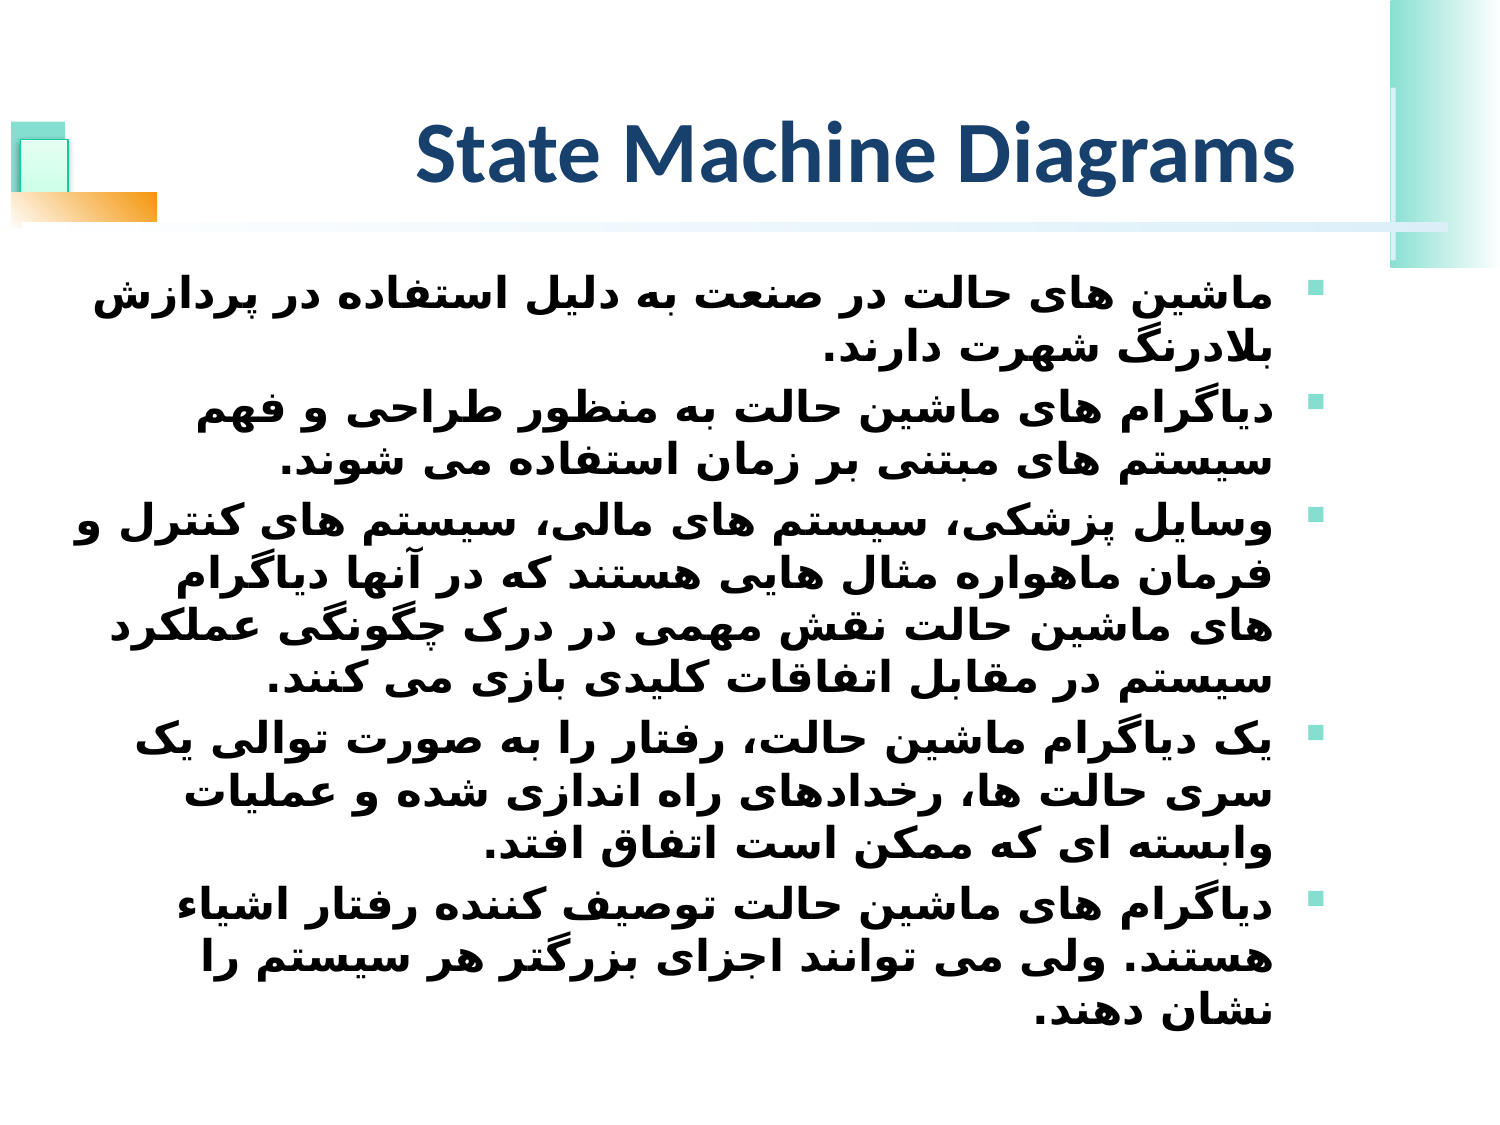

# State Machine Diagrams
ماشین های حالت در صنعت به دلیل استفاده در پردازش بلادرنگ شهرت دارند.
دیاگرام های ماشین حالت به منظور طراحی و فهم سیستم های مبتنی بر زمان استفاده می شوند.
وسایل پزشکی، سیستم های مالی، سیستم های کنترل و فرمان ماهواره مثال هایی هستند که در آنها دیاگرام های ماشین حالت نقش مهمی در درک چگونگی عملکرد سیستم در مقابل اتفاقات کلیدی بازی می کنند.
یک دیاگرام ماشین حالت، رفتار را به صورت توالی یک سری حالت ها، رخدادهای راه اندازی شده و عملیات وابسته ای که ممکن است اتفاق افتد.
دیاگرام های ماشین حالت توصیف کننده رفتار اشیاء هستند. ولی می توانند اجزای بزرگتر هر سیستم را نشان دهند.